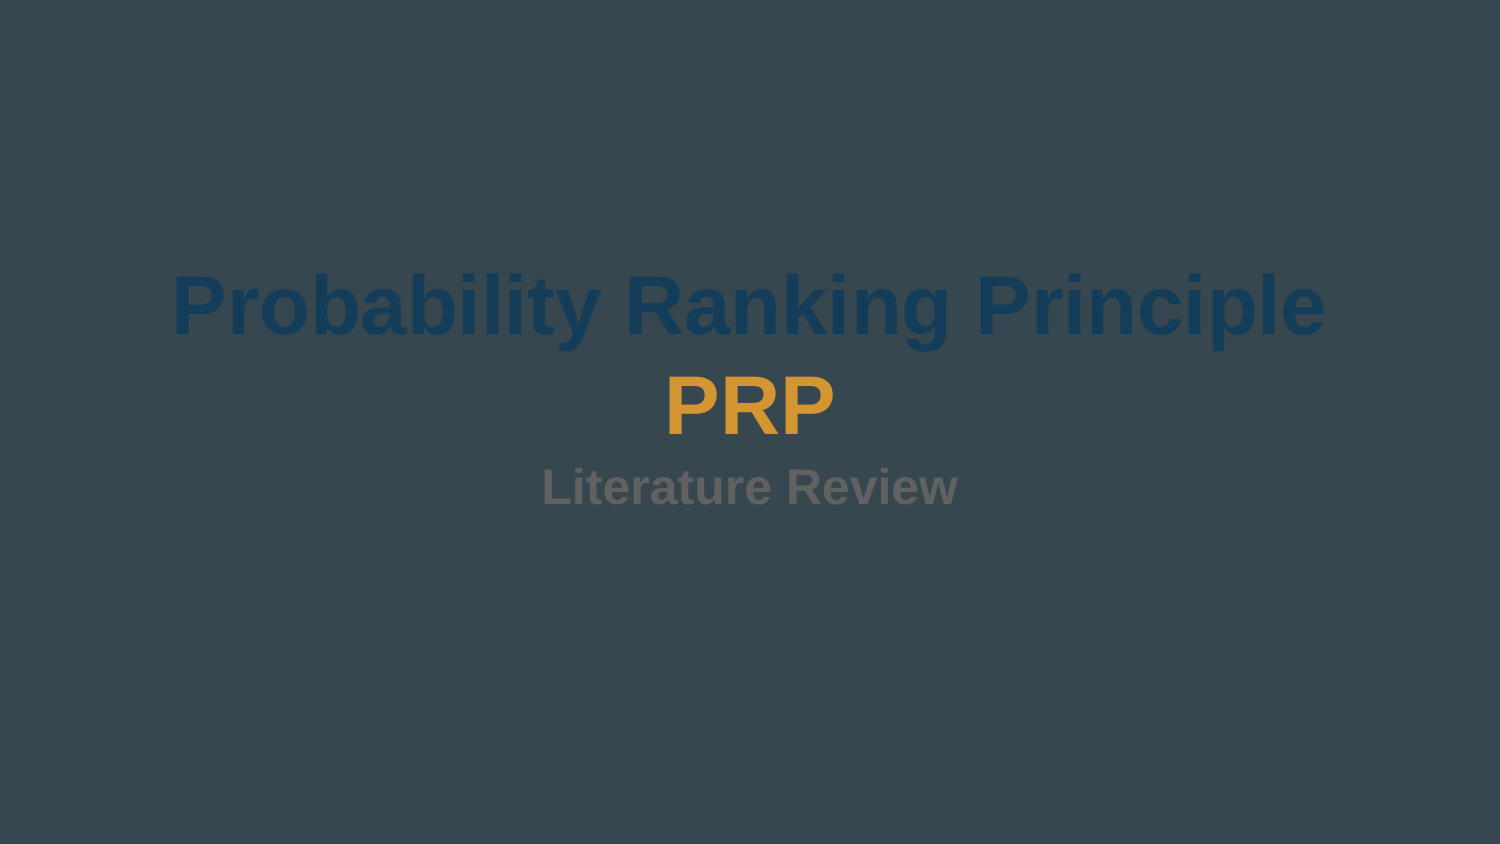

# Probability Ranking Principle PRP
Literature Review